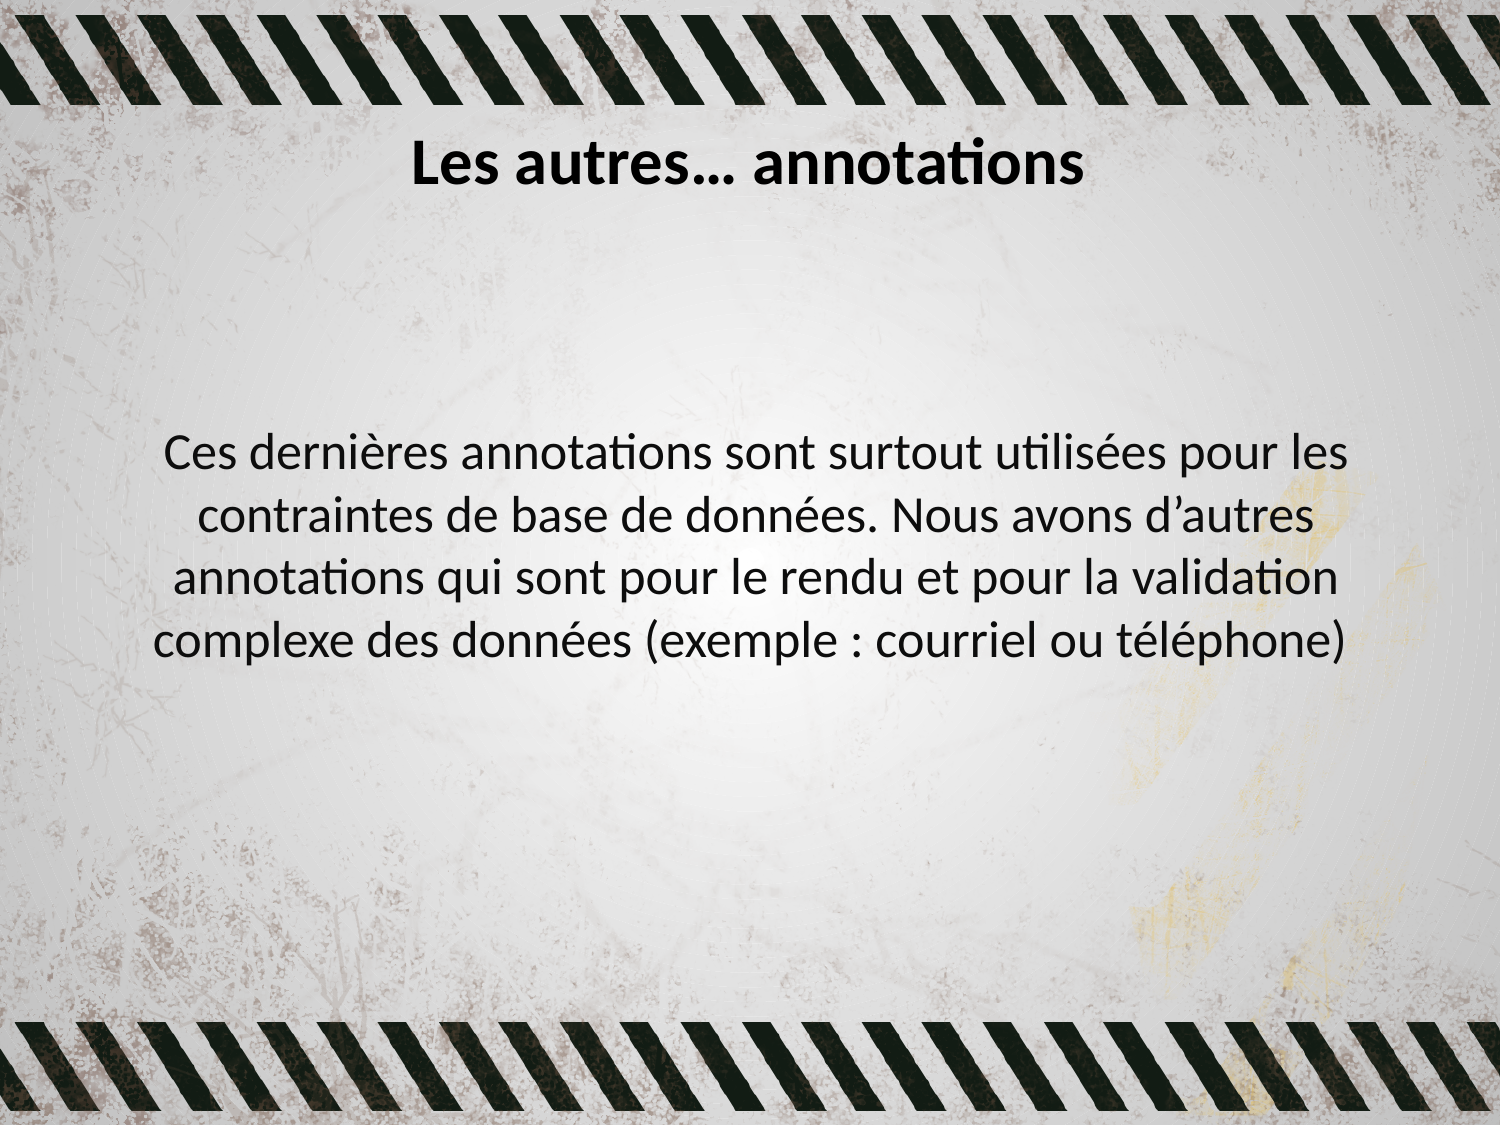

# Les autres… annotations
Ces dernières annotations sont surtout utilisées pour les contraintes de base de données. Nous avons d’autres annotations qui sont pour le rendu et pour la validation complexe des données (exemple : courriel ou téléphone)